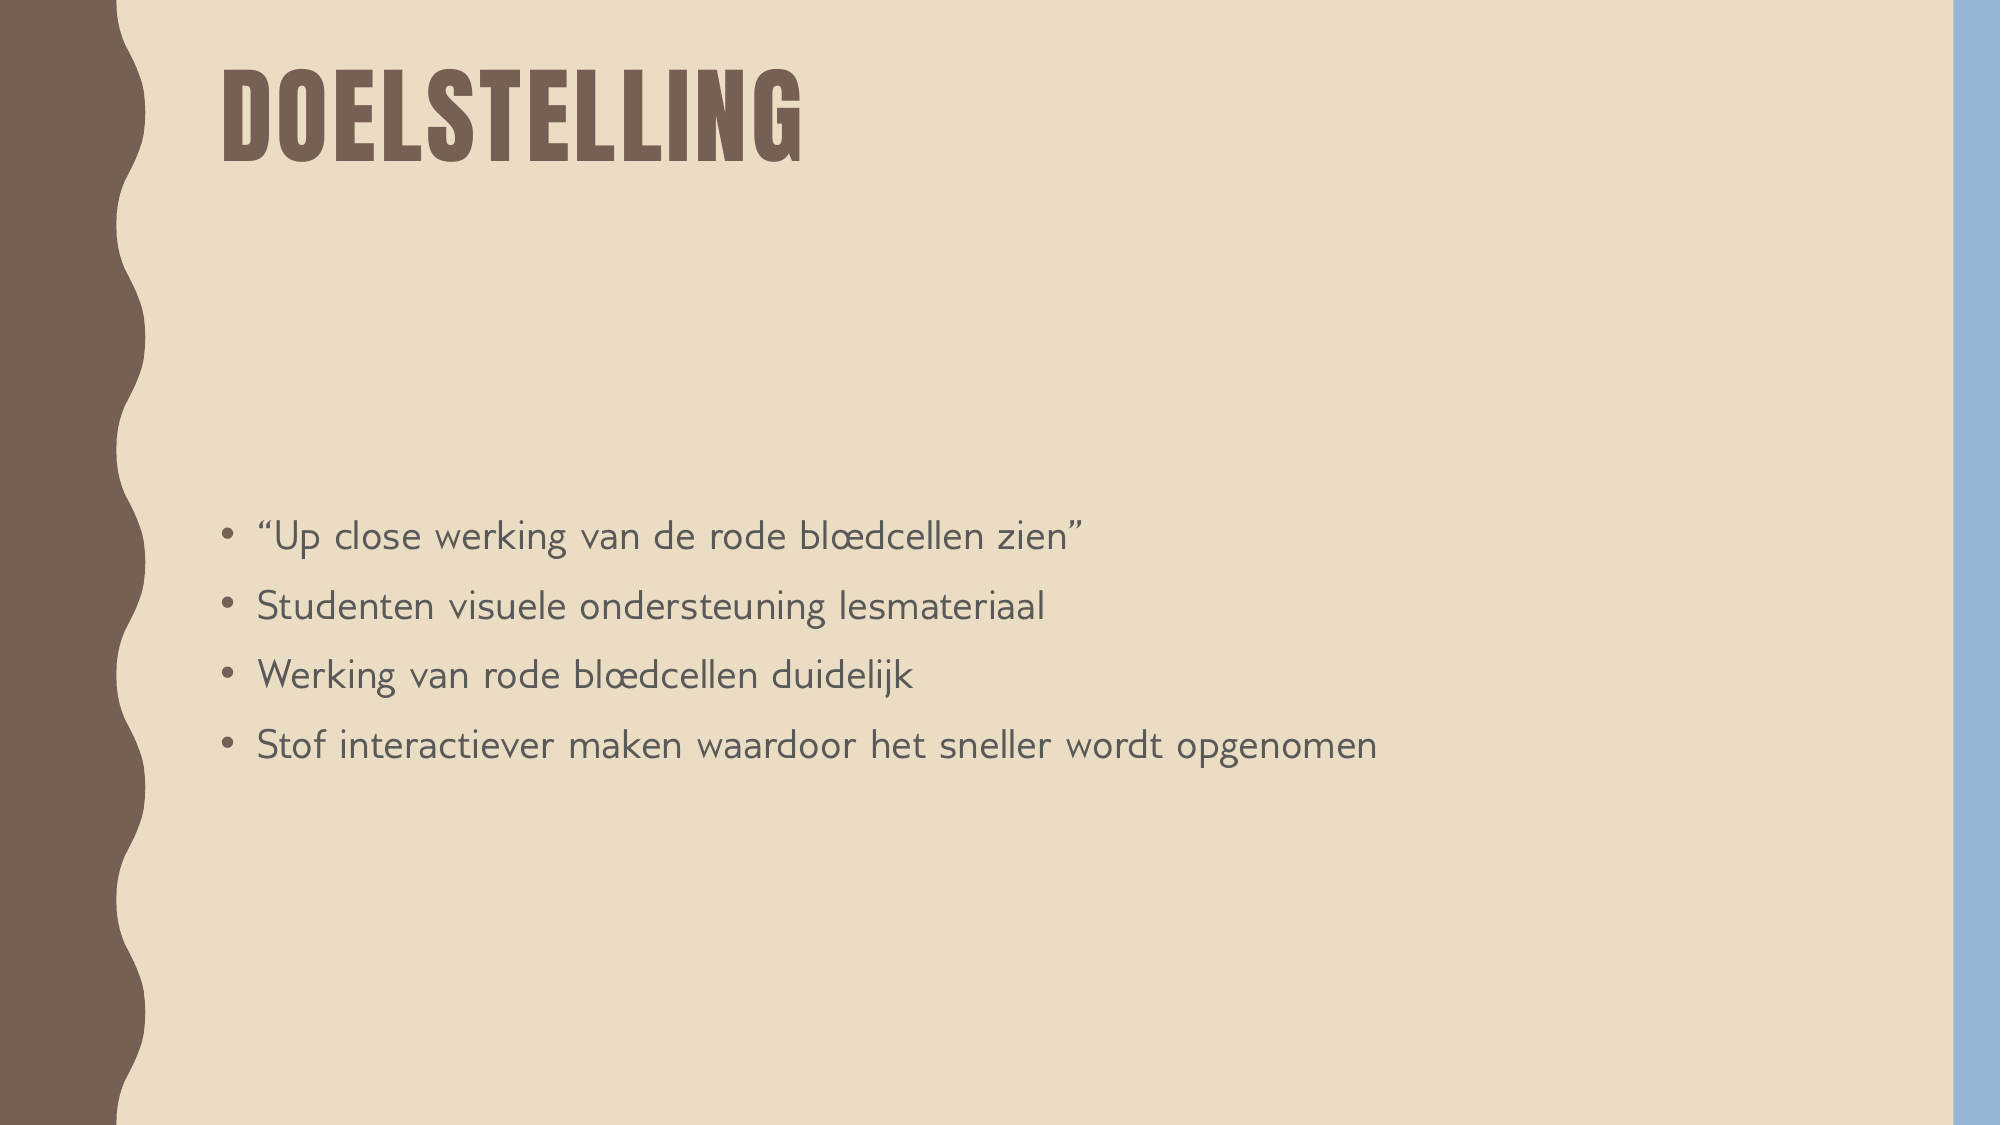

# Doelstelling
“Up close werking van de rode bloedcellen zien”
Studenten visuele ondersteuning lesmateriaal
Werking van rode bloedcellen duidelijk
Stof interactiever maken waardoor het sneller wordt opgenomen